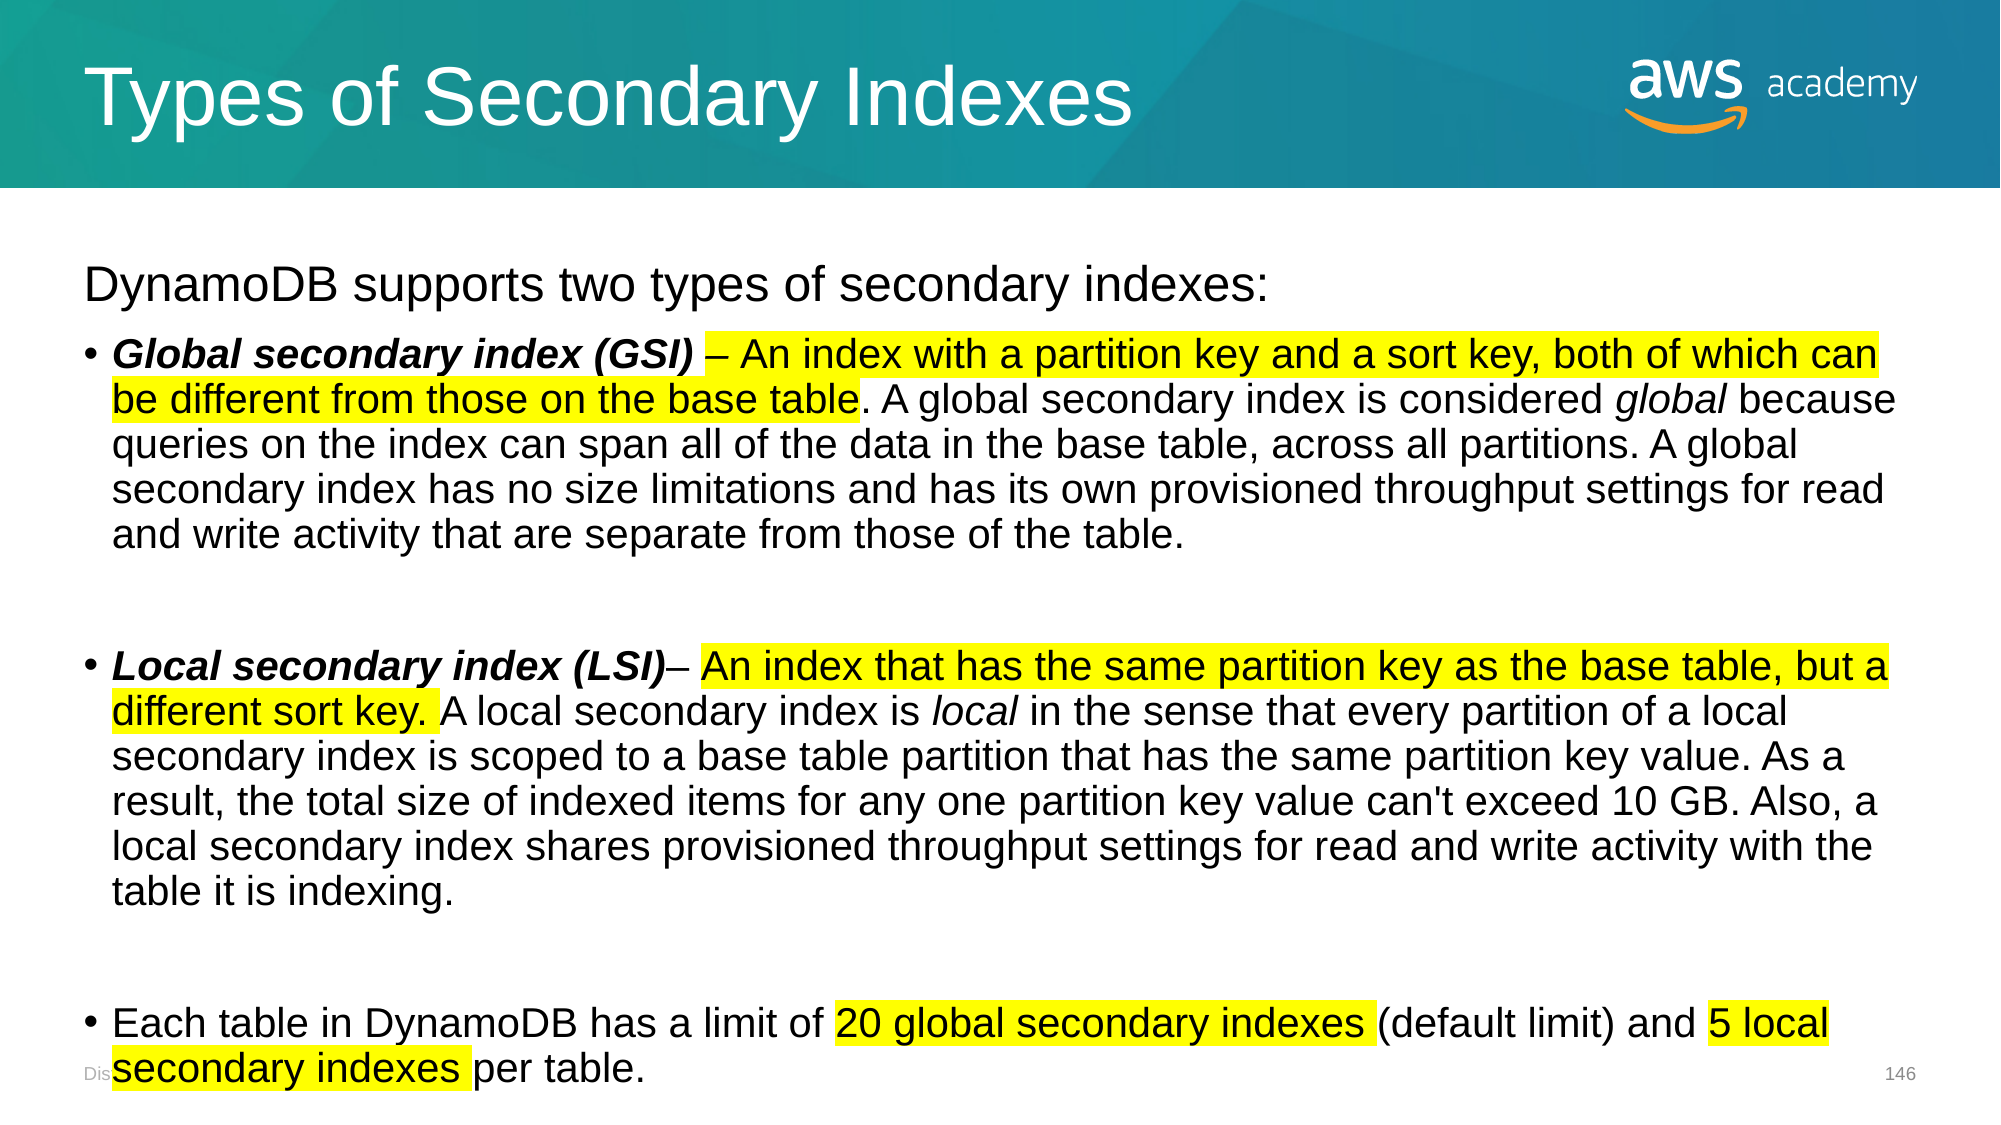

# Types of Secondary Indexes
DynamoDB supports two types of secondary indexes:
Global secondary index (GSI) – An index with a partition key and a sort key, both of which can be different from those on the base table. A global secondary index is considered global because queries on the index can span all of the data in the base table, across all partitions. A global secondary index has no size limitations and has its own provisioned throughput settings for read and write activity that are separate from those of the table.

Local secondary index (LSI)– An index that has the same partition key as the base table, but a different sort key. A local secondary index is local in the sense that every partition of a local secondary index is scoped to a base table partition that has the same partition key value. As a result, the total size of indexed items for any one partition key value can't exceed 10 GB. Also, a local secondary index shares provisioned throughput settings for read and write activity with the table it is indexing.

Each table in DynamoDB has a limit of 20 global secondary indexes (default limit) and 5 local secondary indexes per table.

Distributed and Cloud Computing - Fall 2021
146